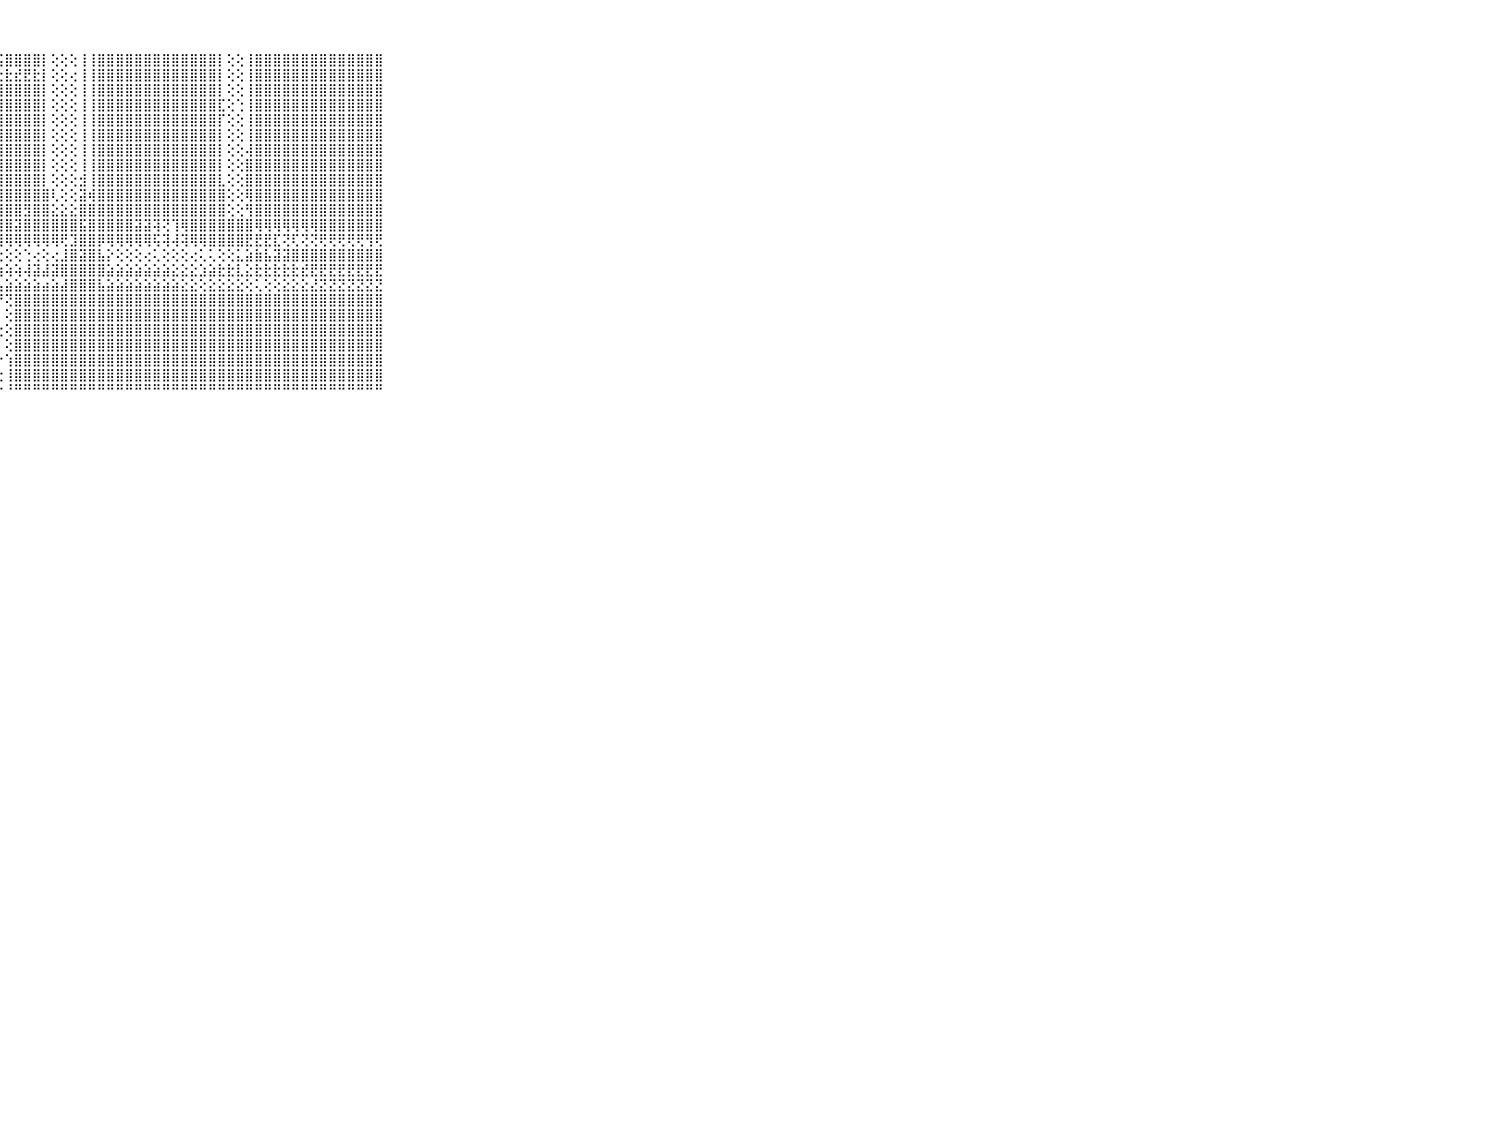

⠀⠀⠀⠀⠀⠀⠀⠀⠀⠀⠀⢕⢕⢕⢕⢕⢕⢕⢕⢕⢸⡟⢕⢟⡞⢿⣿⣮⣿⣿⣿⣿⡇⢕⢕⢕⢸⢸⣿⣿⣿⣿⣿⣿⣿⣿⣿⣿⣿⣿⣿⡇⢕⢕⢸⣿⣿⣿⣿⣿⣿⣿⣿⣿⣿⣿⣿⣿⣿⠀⠀⠀⠀⠀⠀⠀⠀⠀⠀⠀⠀
⠀⠀⠀⠀⠀⠀⠀⠀⠀⠀⠀⢕⢕⢕⢕⢕⢕⢕⢕⢕⢸⡧⢕⣕⣻⣷⣵⣗⣗⣞⣟⣗⡇⢕⢕⢔⢸⢸⣿⣿⣿⣿⣿⣿⣿⣿⣿⣿⣿⣿⣿⡇⢕⢕⢸⣿⣿⣿⣿⣿⣿⣿⣿⣿⣿⣿⣿⣿⣿⠀⠀⠀⠀⠀⠀⠀⠀⠀⠀⠀⠀
⠀⠀⠀⠀⠀⠀⠀⠀⠀⠀⠀⢕⢱⡕⢕⢱⡇⢕⢕⢕⢼⣿⢷⣿⣿⣿⣾⣿⣿⣿⣿⣿⡇⢕⢕⢕⢸⢸⣿⣿⣿⣿⣿⣿⣿⣿⣿⣿⣿⣿⣿⡇⢕⢕⢸⣿⣿⣿⣿⣿⣿⣿⣿⣿⣿⣿⣿⣿⣿⠀⠀⠀⠀⠀⠀⠀⠀⠀⠀⠀⠀
⠀⠀⠀⠀⠀⠀⠀⠀⠀⠀⠀⢕⢕⢕⢝⢜⣵⢕⢕⢕⣾⣯⣵⣾⣾⣽⣿⣿⣿⣿⣿⣿⡇⢕⢕⢕⢸⢸⣿⣿⣿⣿⣿⣿⣿⣿⣿⣿⣿⣿⣿⣏⢕⢑⢸⣿⣿⣿⣿⣿⣿⣿⣿⣿⣿⣿⣿⣿⣿⠀⠀⠀⠀⠀⠀⠀⠀⠀⠀⠀⠀
⠀⠀⠀⠀⠀⠀⠀⠀⠀⠀⠀⢕⢕⢕⢜⣗⢟⢕⢕⢕⣿⣿⢹⣿⣿⣿⣿⣿⣿⣿⣿⣿⡇⢕⢕⢕⢸⢸⣿⣿⣿⣿⣿⣿⣿⣿⣿⣿⣿⣿⣿⡏⢕⢕⢸⣿⣿⣿⣿⣿⣿⣿⣿⣿⣿⣿⣿⣿⣿⠀⠀⠀⠀⠀⠀⠀⠀⠀⠀⠀⠀
⠀⠀⠀⠀⠀⠀⠀⠀⠀⠀⠀⢱⡧⢕⢸⢹⡕⢕⢕⢕⣿⣿⡏⣿⣿⣿⣿⣿⣿⣿⣿⣿⡇⢕⢕⢕⢸⢸⣿⣿⣿⣿⣿⣿⣿⣿⣿⣿⣿⣿⣿⡇⢕⢕⢸⣿⣿⣿⣿⣿⣿⣿⣿⣿⣿⣿⣿⣿⣿⠀⠀⠀⠀⠀⠀⠀⠀⠀⠀⠀⠀
⠀⠀⠀⠀⠀⠀⠀⠀⠀⠀⠀⢱⢕⢕⣱⣾⣧⢕⢕⢕⣿⣿⢿⣿⣿⣿⣿⣿⣿⣿⣿⣿⡇⢕⢕⢕⢸⢸⣿⣿⣿⣿⣿⣿⣿⣿⣿⣿⣿⣿⣿⡇⢕⢕⢼⣿⣿⣿⣿⣿⣿⣿⣿⣿⣿⣿⣿⣿⣿⠀⠀⠀⠀⠀⠀⠀⠀⠀⠀⠀⠀
⠀⠀⠀⠀⠀⠀⠀⠀⠀⠀⠀⢕⢧⡵⢷⣿⣧⢕⢕⢕⣿⣿⣾⣿⣿⣿⣿⣿⣿⣿⣿⣿⡇⢕⢕⢕⢸⢸⣿⣿⣿⣿⣿⣿⣿⣿⣿⣿⣿⣿⣿⡇⢕⢕⣿⣿⣿⣿⣿⣿⣿⣿⣿⣿⣿⣿⣿⣿⣿⠀⠀⠀⠀⠀⠀⠀⠀⠀⠀⠀⠀
⠀⠀⠀⠀⠀⠀⠀⠀⠀⠀⠀⢱⣵⣵⣽⣿⣯⢕⢕⢕⣿⣿⣿⣿⣿⣿⣿⣿⣿⣿⣿⣿⡇⢕⢕⢕⣺⢸⣿⣿⣿⣿⣿⣿⣿⣿⣿⣿⣿⣿⣿⣇⢕⢕⣿⣿⣿⣿⣿⣿⣿⣿⣿⣿⣿⣿⣿⣿⣿⠀⠀⠀⠀⠀⠀⠀⠀⠀⠀⠀⠀
⠀⠀⠀⠀⠀⠀⠀⠀⠀⠀⠀⢝⣿⣿⣿⣿⡟⢸⢕⢸⣿⣿⣿⣿⣿⣿⣿⣿⣿⣿⣿⣿⣿⢇⢕⢕⣽⢾⣿⣿⣿⣿⣿⣿⣿⣿⣿⣿⣿⣿⣿⣿⢕⢕⢿⣿⣿⣿⣿⣿⣿⣿⣿⣿⣿⣿⣿⣿⣿⠀⠀⠀⠀⠀⠀⠀⠀⠀⠀⠀⠀
⠀⠀⠀⠀⠀⠀⠀⠀⠀⠀⠀⢽⢿⣿⣿⣿⣵⣿⣇⣸⣿⣿⣿⣿⣿⣿⣿⣿⣿⣿⣻⣿⣿⣕⣕⣕⣿⣿⣿⣿⣿⣿⣿⣿⣿⣿⣿⣿⣿⣿⣿⣿⢕⢕⢻⣿⣿⣿⣿⣿⣿⣿⣿⣿⣿⣿⣿⣿⣿⠀⠀⠀⠀⠀⠀⠀⠀⠀⠀⠀⠀
⠀⠀⠀⠀⠀⠀⠀⠀⠀⠀⠀⣼⣼⣷⣷⣧⣷⣷⣾⣾⣾⣾⣾⣷⣷⣷⣿⣿⣿⣽⣿⣿⣿⣿⣿⣿⣯⣿⣿⣿⣿⣿⣽⣽⢽⢝⢹⢿⣿⣿⣿⣿⣿⣿⣿⢿⢿⢿⢿⢿⢿⢿⣿⣿⣿⣿⣿⣿⣿⠀⠀⠀⠀⠀⠀⠀⠀⠀⠀⠀⠀
⠀⠀⠀⠀⠀⠀⠀⠀⠀⠀⠀⠛⠛⠛⠛⠛⢛⠟⠛⠛⠟⠟⠟⠟⠟⠟⢿⢿⢿⢿⢿⢿⢿⢿⢟⣹⣿⣿⡿⢿⢿⢿⢿⢿⢯⢽⢼⢽⢿⢿⣿⣿⣿⣿⣟⣟⣟⣏⢝⢏⢝⢝⢟⢟⢟⢟⢟⢻⢟⠀⠀⠀⠀⠀⠀⠀⠀⠀⠀⠀⠀
⠀⠀⠀⠀⠀⠀⠀⠀⠀⠀⠀⢄⢅⢅⢔⢕⢕⢔⢕⢔⢔⢔⢔⢔⢔⢕⢕⢕⢕⢕⢑⢔⢕⢔⣸⣿⣽⣿⣧⡕⢕⢕⢕⢔⢅⢕⢕⢕⢔⢅⢅⢕⢕⣅⣵⣷⣧⣽⣽⣿⣿⣿⣿⣿⣿⣿⣿⣿⣿⠀⠀⠀⠀⠀⠀⠀⠀⠀⠀⠀⠀
⠀⠀⠀⠀⠀⠀⠀⠀⠀⠀⠀⢕⢕⢕⢕⢕⢕⢕⢗⢗⢕⢷⢷⢷⢵⢵⢵⢵⢵⢵⢼⣽⣼⣽⣿⣿⣿⣿⣿⣵⣵⣵⣵⣵⣵⣵⣕⣕⣕⣱⣵⣗⣗⣇⣕⣗⣗⣗⣗⣗⣞⣟⣟⣟⣟⣟⣟⣟⣟⠀⠀⠀⠀⠀⠀⠀⠀⠀⠀⠀⠀
⠀⠀⠀⠀⠀⠀⠀⠀⠀⠀⠀⣵⣵⣵⣵⣵⣵⣵⣕⣕⣕⣗⣷⣗⣷⣷⣷⣧⣵⣵⣵⣵⣴⣵⣼⣿⣿⣿⣧⣵⣵⣵⣵⣵⣵⣵⣵⣕⣕⢕⣕⣕⣕⣕⢕⢅⢕⢕⣕⣕⣕⣜⣝⣝⣝⣝⣝⣝⣝⠀⠀⠀⠀⠀⠀⠀⠀⠀⠀⠀⠀
⠀⠀⠀⠀⠀⠀⠀⠀⠀⠀⠀⣿⣿⣿⣿⡇⢱⣿⣿⣿⣿⣿⣿⣿⣿⣿⣿⡟⢝⣿⣿⣿⣿⣿⣿⣿⣿⣿⣿⣿⣿⣿⣿⣿⣿⣿⣿⣿⣿⣿⣿⣿⣿⣿⣿⣿⣿⣿⣿⣿⣿⣿⣿⣿⣿⣿⣿⣿⣿⠀⠀⠀⠀⠀⠀⠀⠀⠀⠀⠀⠀
⠀⠀⠀⠀⠀⠀⠀⠀⠀⠀⠀⣿⣿⣿⣿⢕⢸⣿⣿⣿⣿⣿⣿⣿⣿⣿⣿⡇⢕⣿⣿⣿⣿⣿⣿⣿⣿⣿⣿⣿⣿⣿⣿⣿⣿⣿⣿⣿⣿⣿⣿⣿⣿⣿⣿⣿⣿⣿⣿⣿⣿⣿⣿⣿⣿⣿⣿⣿⣿⠀⠀⠀⠀⠀⠀⠀⠀⠀⠀⠀⠀
⠀⠀⠀⠀⠀⠀⠀⠀⠀⠀⠀⣿⣿⣿⡿⢕⢕⣿⣿⣿⣿⣿⣿⣿⣿⣿⣿⢕⢕⣿⣿⣿⣿⣿⣿⣿⣿⣿⣿⣿⣿⣿⣿⣿⣿⣿⣿⣿⣿⣿⣿⣿⣿⣿⣿⣿⣿⣿⣿⣿⣿⣿⣿⣿⣿⣿⣿⣿⣿⠀⠀⠀⠀⠀⠀⠀⠀⠀⠀⠀⠀
⠀⠀⠀⠀⠀⠀⠀⠀⠀⠀⠀⣿⣿⣿⡇⢕⢱⣿⣿⣿⣿⣿⣿⣿⣿⣿⣿⡇⢕⣿⣿⣿⣿⣿⣿⣿⣿⣿⣿⣿⣿⣿⣿⣿⣿⣿⣿⣿⣿⣿⣿⣿⣿⣿⣿⣿⣿⣿⣿⣿⣿⣿⣿⣿⣿⣿⣿⣿⣿⠀⠀⠀⠀⠀⠀⠀⠀⠀⠀⠀⠀
⠀⠀⠀⠀⠀⠀⠀⠀⠀⠀⠀⣿⣿⣿⡇⢕⢸⣿⣿⣿⣿⣿⣿⣿⣿⣿⣿⡕⢱⣿⣿⣿⣿⣿⣿⣿⣿⣿⣿⣿⣿⣿⣿⣿⣿⣿⣿⣿⣿⣿⣿⣿⣿⣿⣿⣿⣿⣿⣿⣿⣿⣿⣿⣿⣿⣿⣿⣿⣿⠀⠀⠀⠀⠀⠀⠀⠀⠀⠀⠀⠀
⠀⠀⠀⠀⠀⠀⠀⠀⠀⠀⠀⣿⣿⣿⢕⢕⢸⣿⣿⣿⣿⣿⣿⣿⣿⣿⣿⢕⢸⣿⣿⣿⣿⣿⣿⣿⣿⣿⣿⣿⣿⣿⣿⣿⣿⣿⣿⣿⣿⣿⣿⣿⣿⣿⣿⣿⣿⣿⣿⣿⣿⣿⣿⣿⣿⣿⣿⣿⣿⠀⠀⠀⠀⠀⠀⠀⠀⠀⠀⠀⠀
⠀⠀⠀⠀⠀⠀⠀⠀⠀⠀⠀⠛⠛⠛⠑⠑⠘⠛⠛⠛⠛⠛⠛⠛⠛⠛⠛⠑⠘⠛⠛⠛⠛⠛⠛⠛⠛⠛⠛⠛⠛⠛⠛⠛⠛⠛⠛⠛⠛⠛⠛⠛⠛⠛⠛⠛⠛⠛⠛⠛⠛⠛⠛⠛⠛⠛⠛⠛⠛⠀⠀⠀⠀⠀⠀⠀⠀⠀⠀⠀⠀